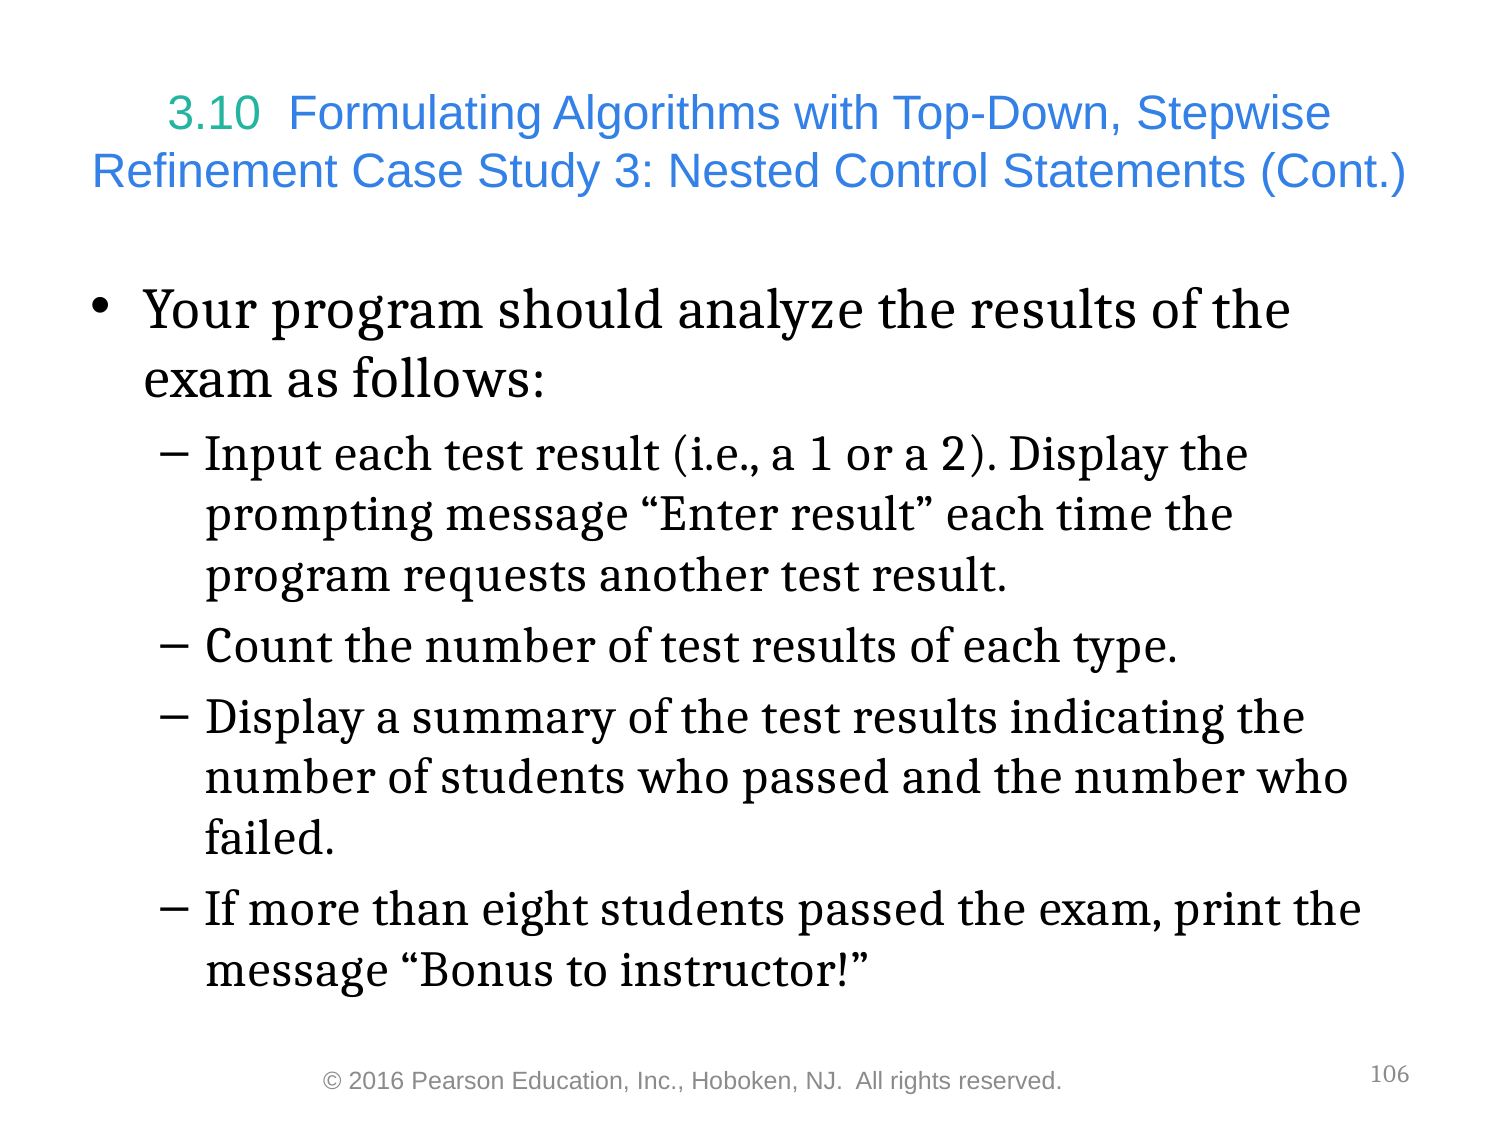

# 3.10  Formulating Algorithms with Top-Down, Stepwise Refinement Case Study 3: Nested Control Statements (Cont.)
Your program should analyze the results of the exam as follows:
Input each test result (i.e., a 1 or a 2). Display the prompting message “Enter result” each time the program requests another test result.
Count the number of test results of each type.
Display a summary of the test results indicating the number of students who passed and the number who failed.
If more than eight students passed the exam, print the message “Bonus to instructor!”
106
© 2016 Pearson Education, Inc., Hoboken, NJ.  All rights reserved.